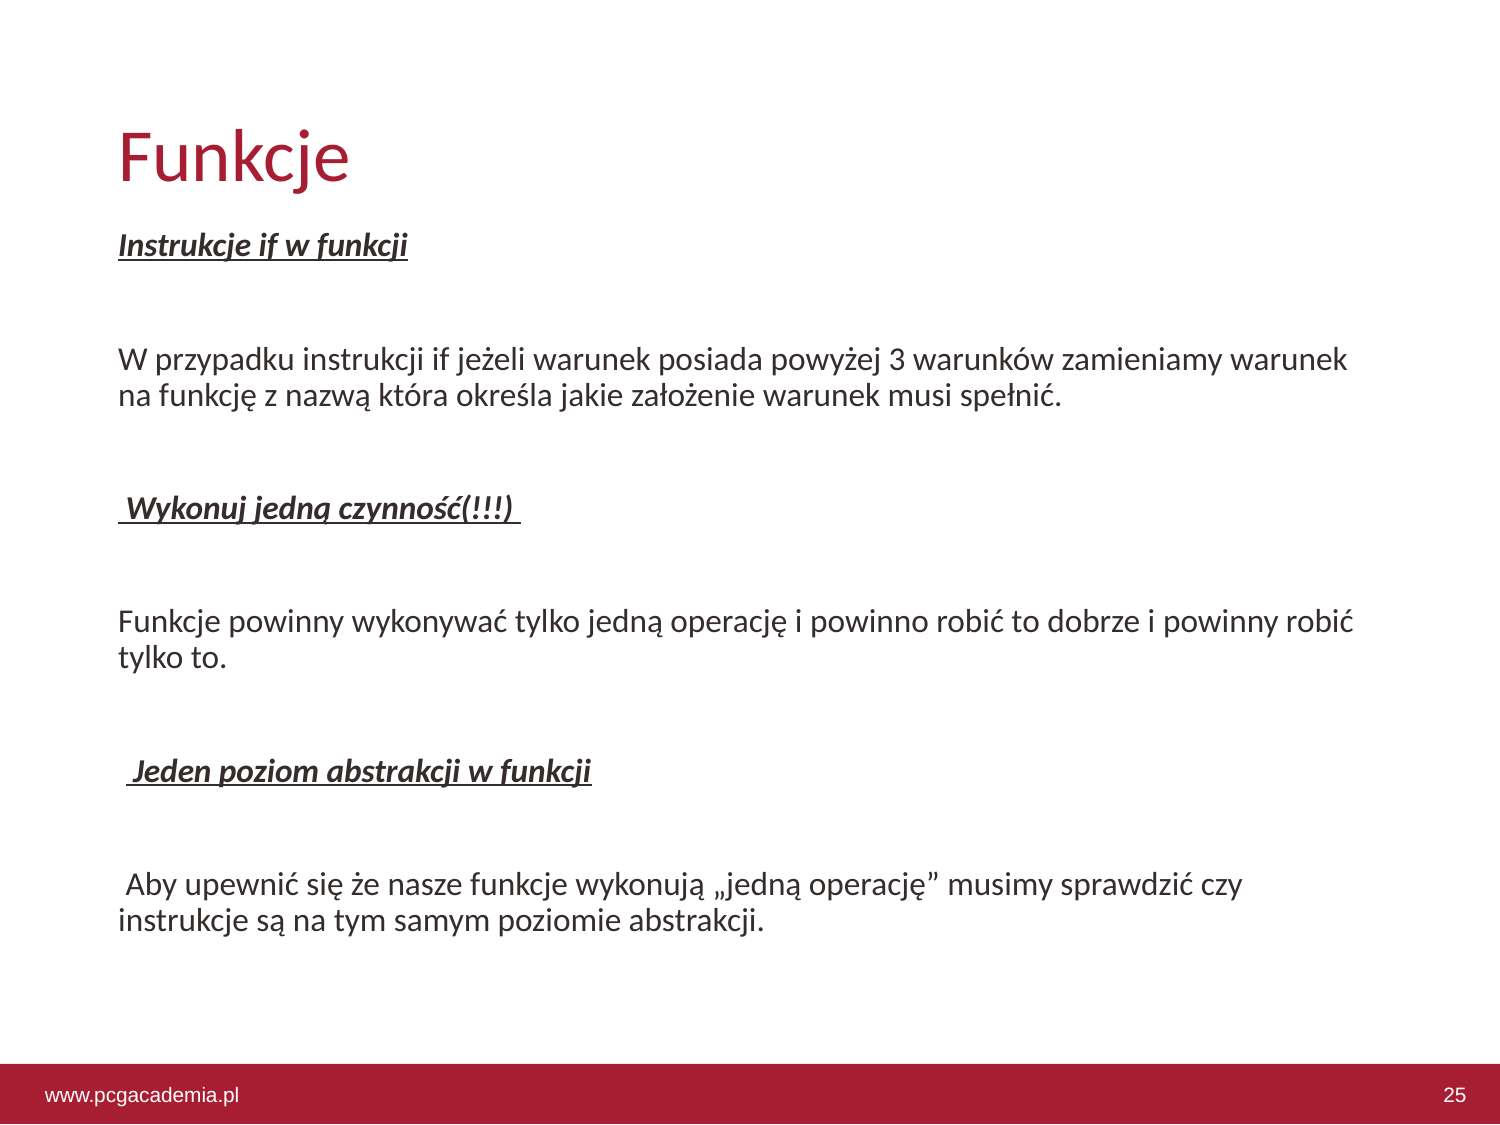

# Funkcje
Instrukcje if w funkcji

W przypadku instrukcji if jeżeli warunek posiada powyżej 3 warunków zamieniamy warunek na funkcję z nazwą która określa jakie założenie warunek musi spełnić.

 Wykonuj jedną czynność(!!!)

Funkcje powinny wykonywać tylko jedną operację i powinno robić to dobrze i powinny robić tylko to.

  Jeden poziom abstrakcji w funkcji

 Aby upewnić się że nasze funkcje wykonują „jedną operację” musimy sprawdzić czy instrukcje są na tym samym poziomie abstrakcji.

www.pcgacademia.pl

25